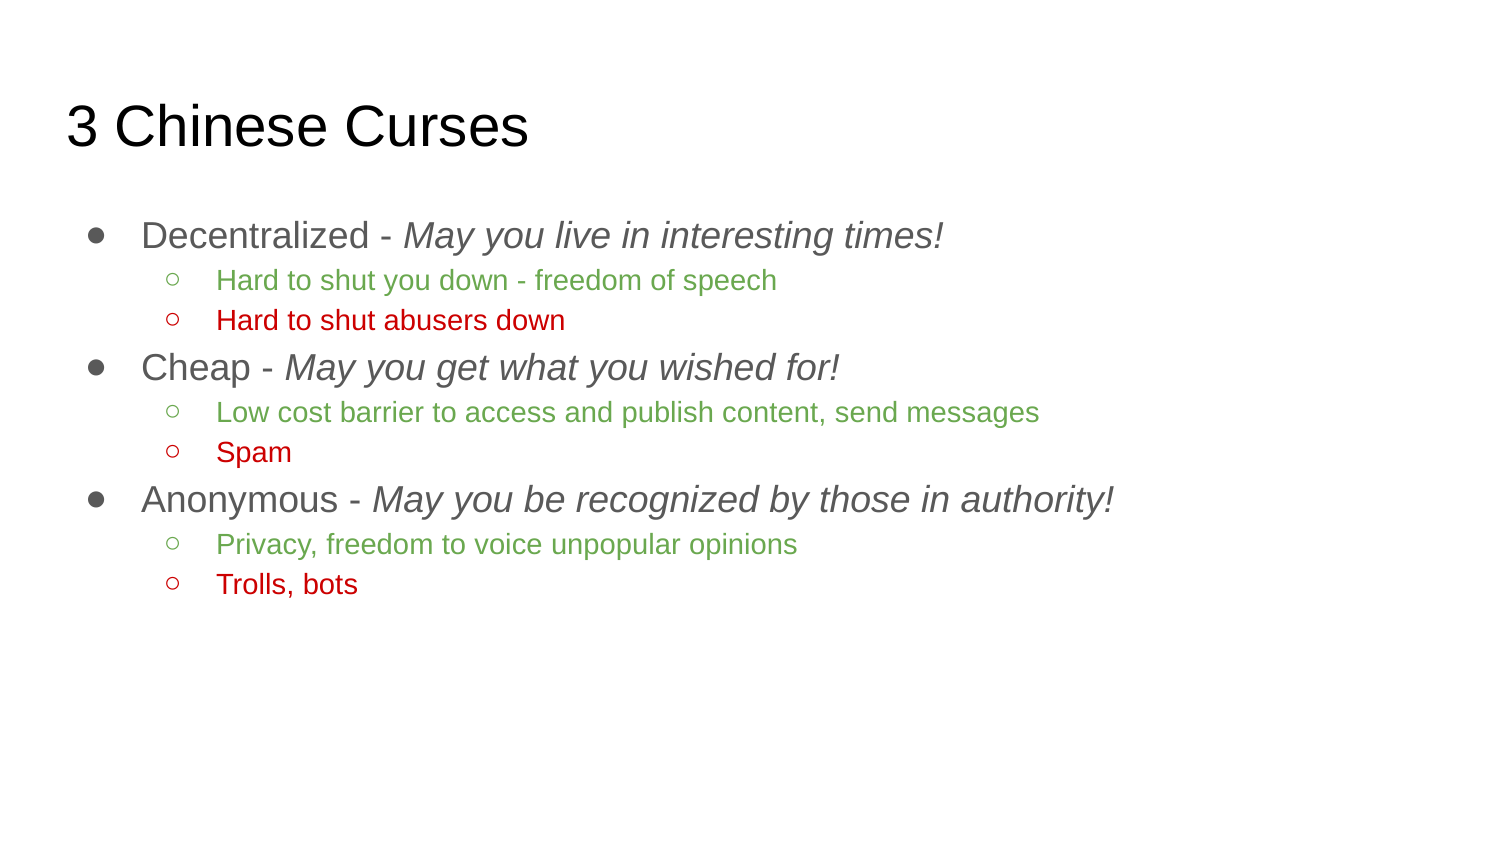

# 3 Chinese Curses
Decentralized - May you live in interesting times!
Hard to shut you down - freedom of speech
Hard to shut abusers down
Cheap - May you get what you wished for!
Low cost barrier to access and publish content, send messages
Spam
Anonymous - May you be recognized by those in authority!
Privacy, freedom to voice unpopular opinions
Trolls, bots